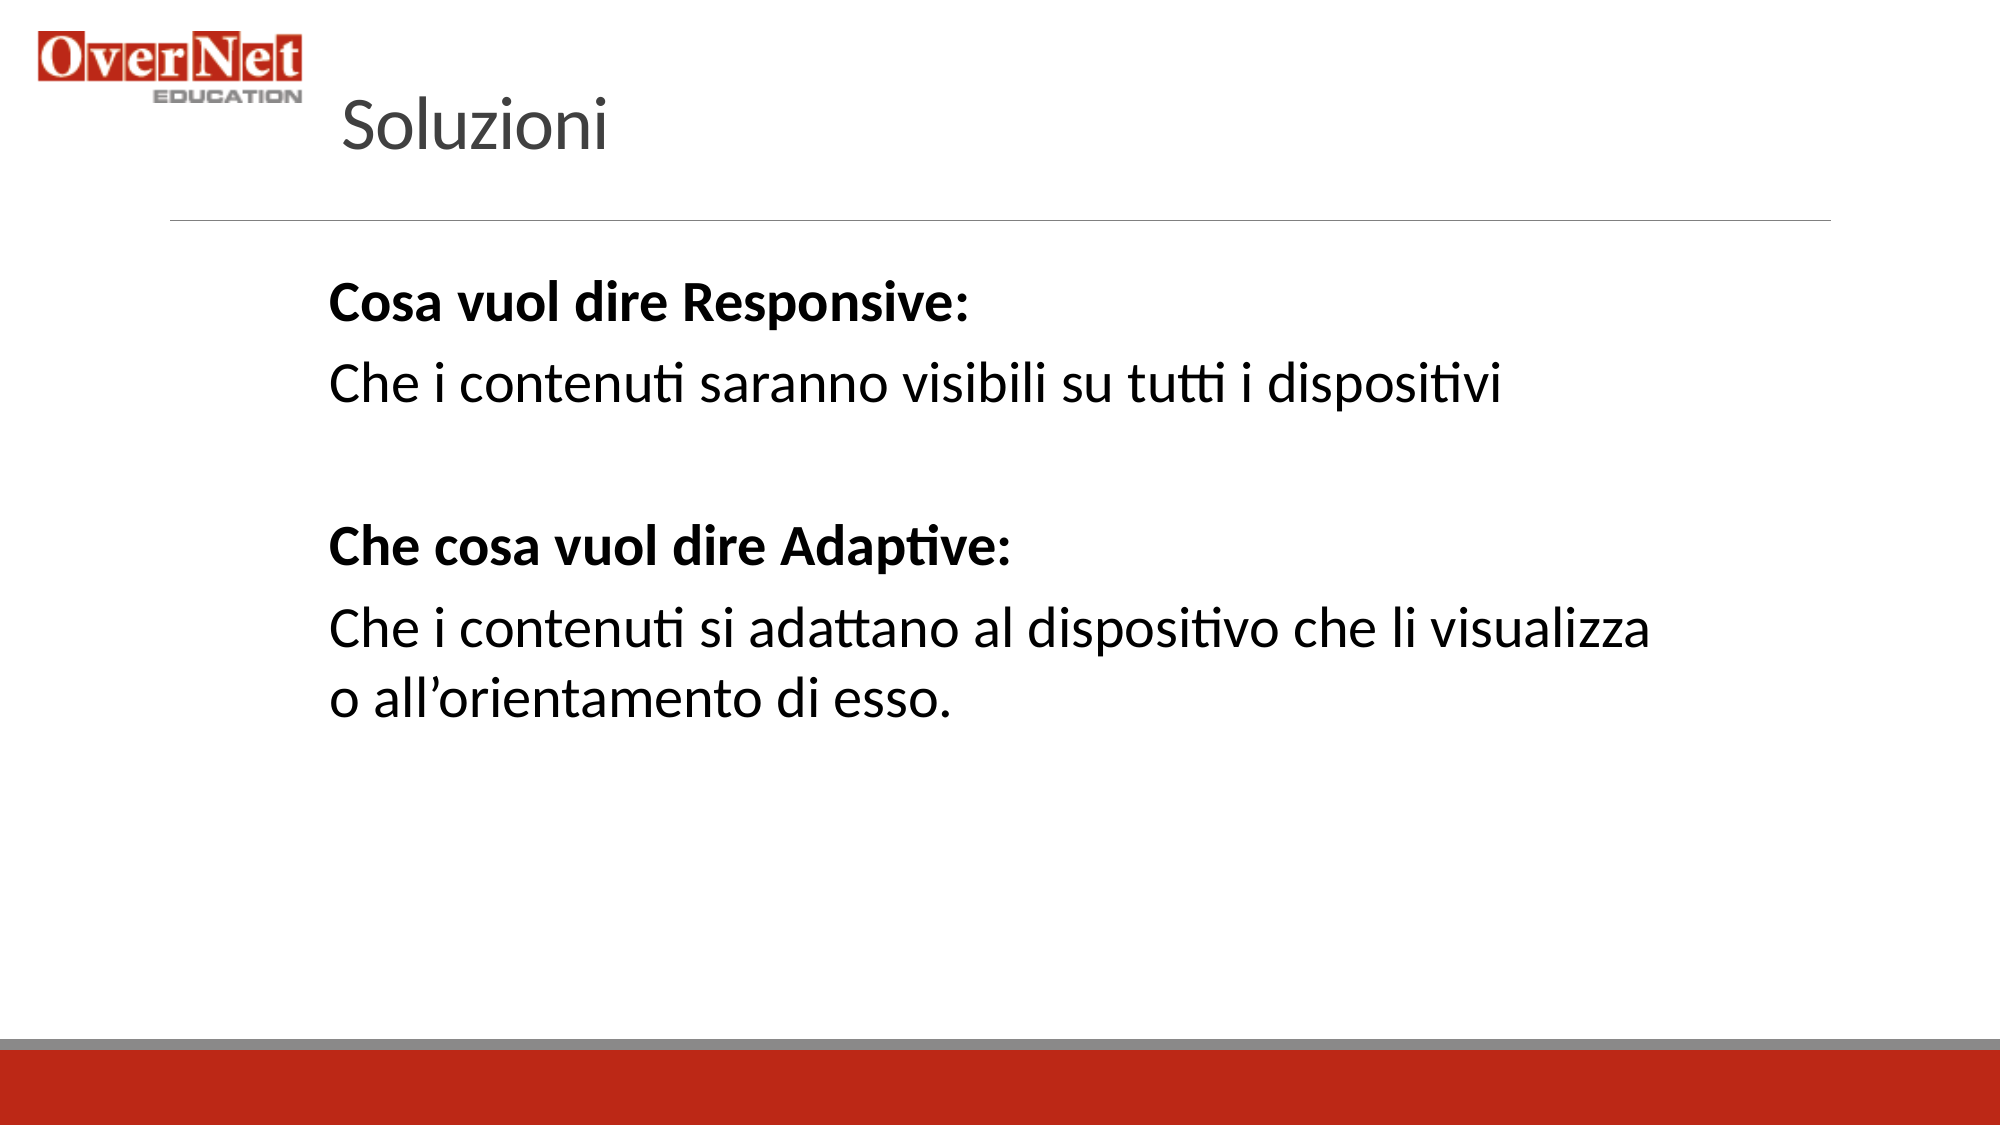

# Soluzioni
Cosa vuol dire Responsive:
Che i contenuti saranno visibili su tutti i dispositivi

Che cosa vuol dire Adaptive:
Che i contenuti si adattano al dispositivo che li visualizza o all’orientamento di esso.